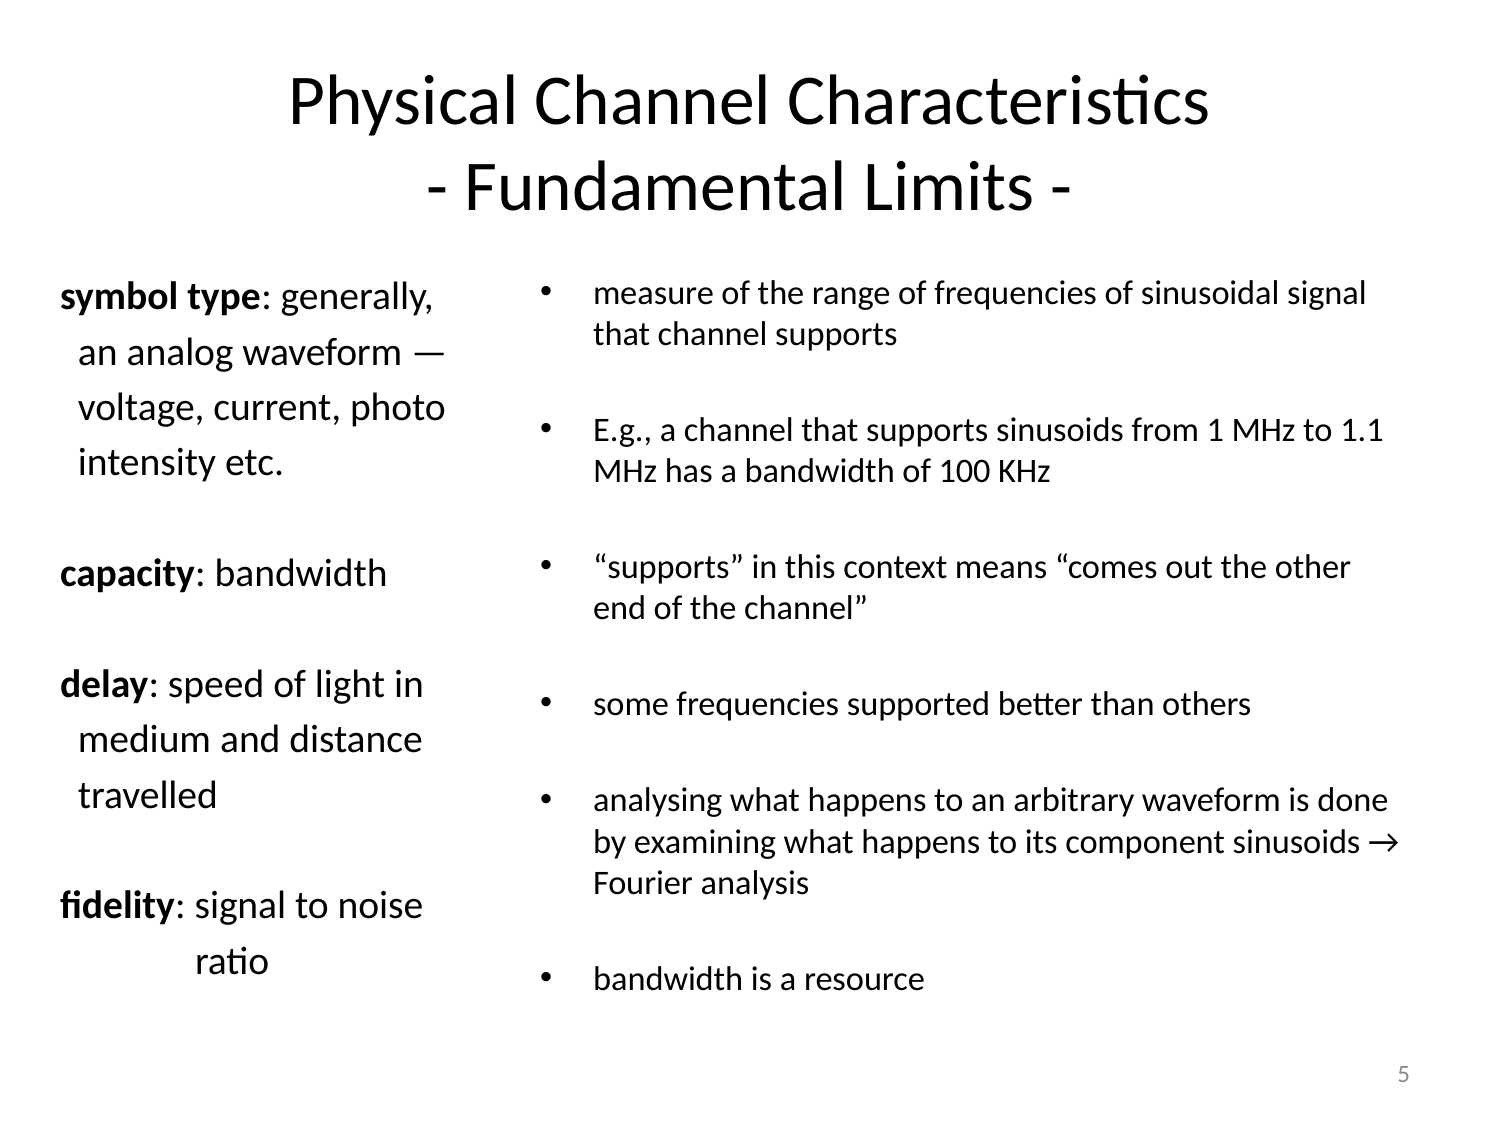

# Physical Channel Characteristics - Fundamental Limits -
symbol type: generally,
  an analog waveform —
  voltage, current, photo
  intensity etc.

capacity: bandwidth

delay: speed of light in
  medium and distance
  travelled

fidelity: signal to noise
               ratio
measure of the range of frequencies of sinusoidal signal that channel supports

E.g., a channel that supports sinusoids from 1 MHz to 1.1 MHz has a bandwidth of 100 KHz

“supports” in this context means “comes out the other end of the channel”

some frequencies supported better than others

analysing what happens to an arbitrary waveform is done by examining what happens to its component sinusoids → Fourier analysis

bandwidth is a resource
5